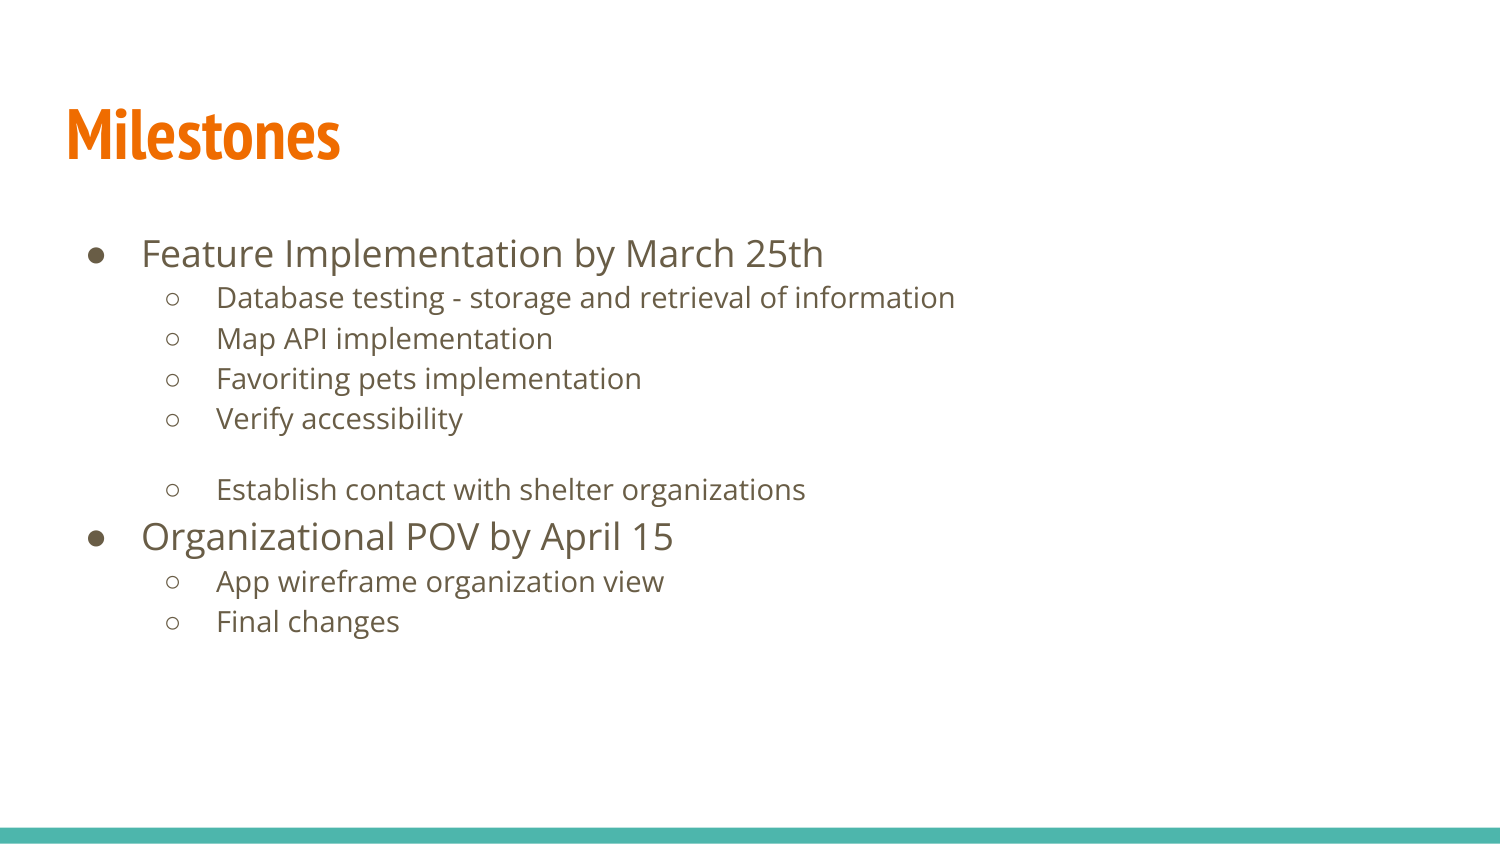

# Milestones
Feature Implementation by March 25th
Database testing - storage and retrieval of information
Map API implementation
Favoriting pets implementation
Verify accessibility
Establish contact with shelter organizations
Organizational POV by April 15
App wireframe organization view
Final changes